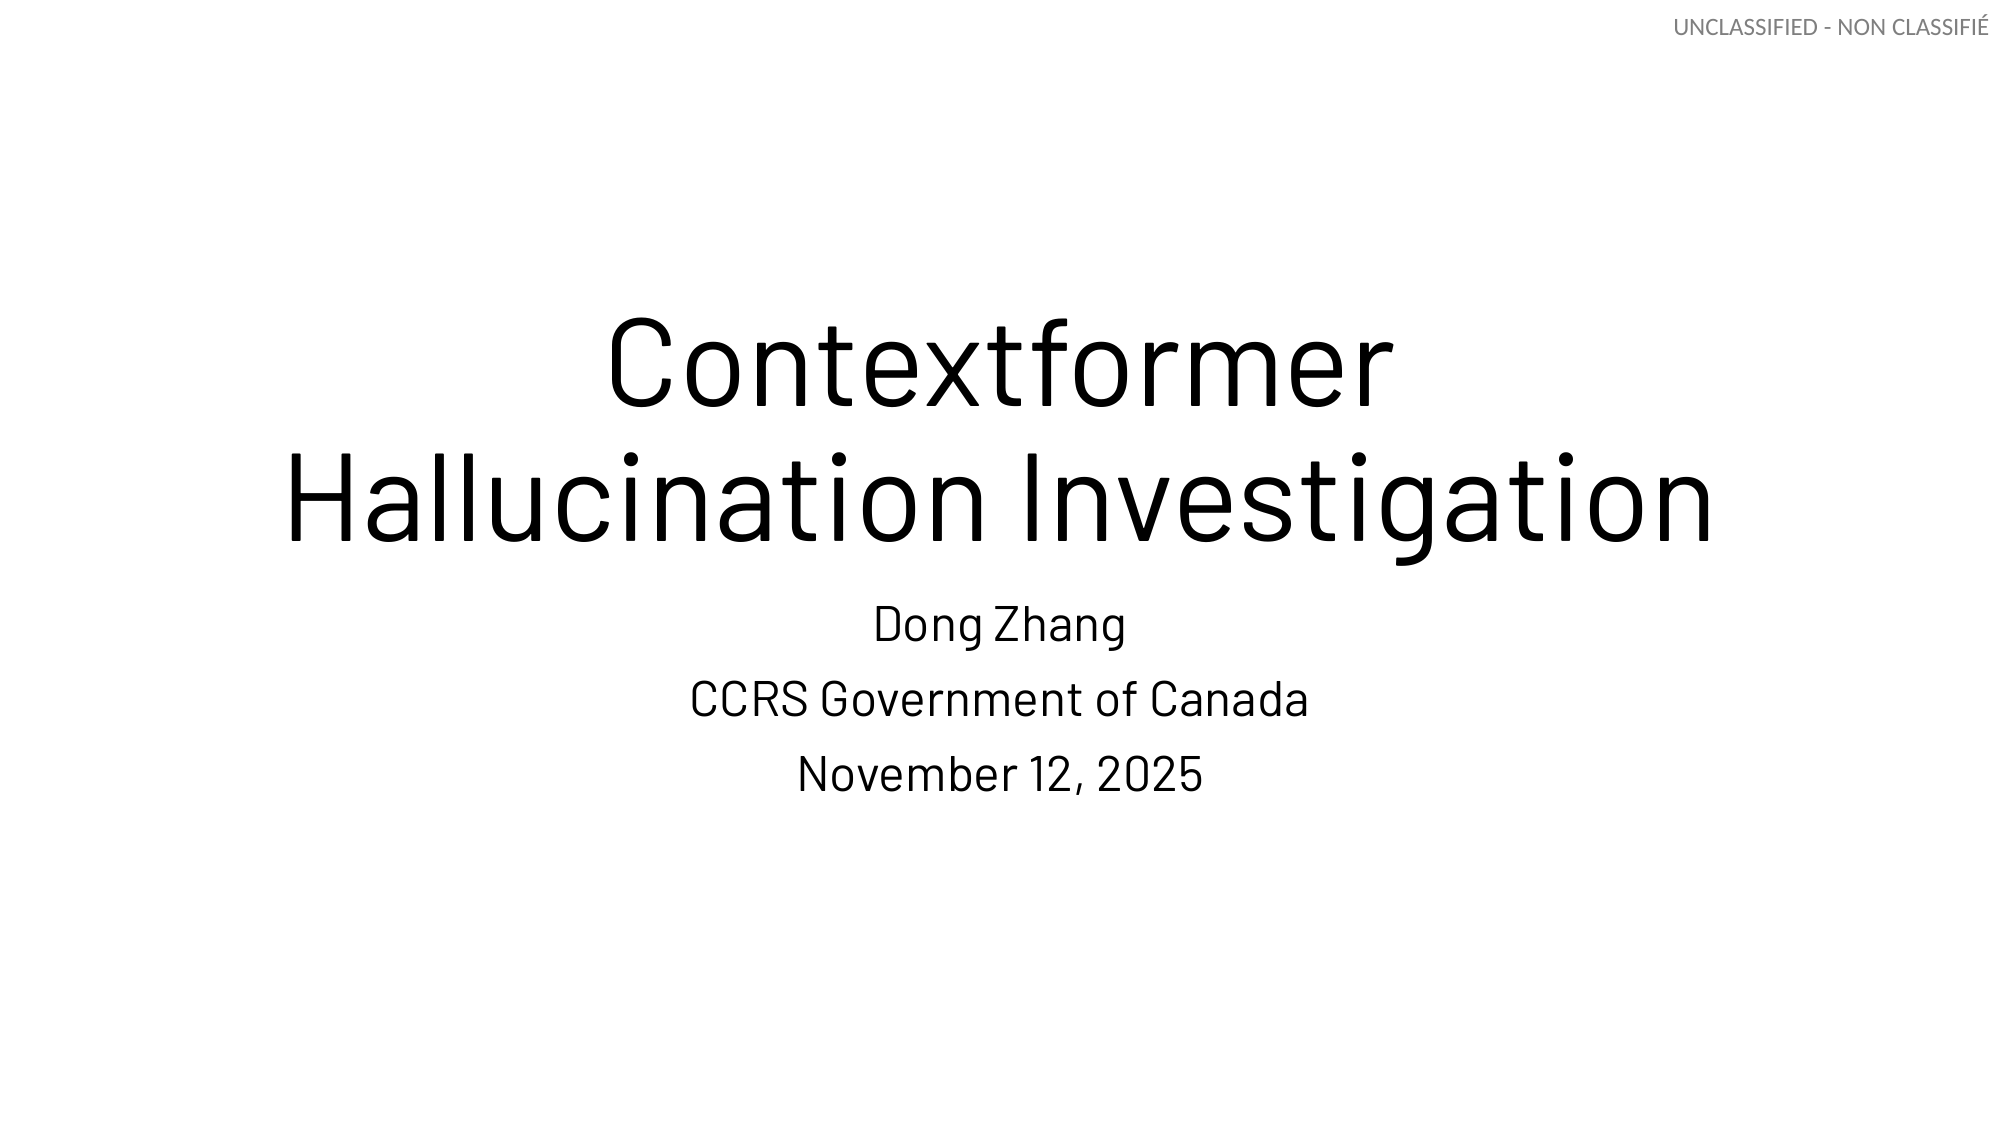

# Contextformer Hallucination Investigation
Dong Zhang
CCRS Government of Canada
November 12, 2025